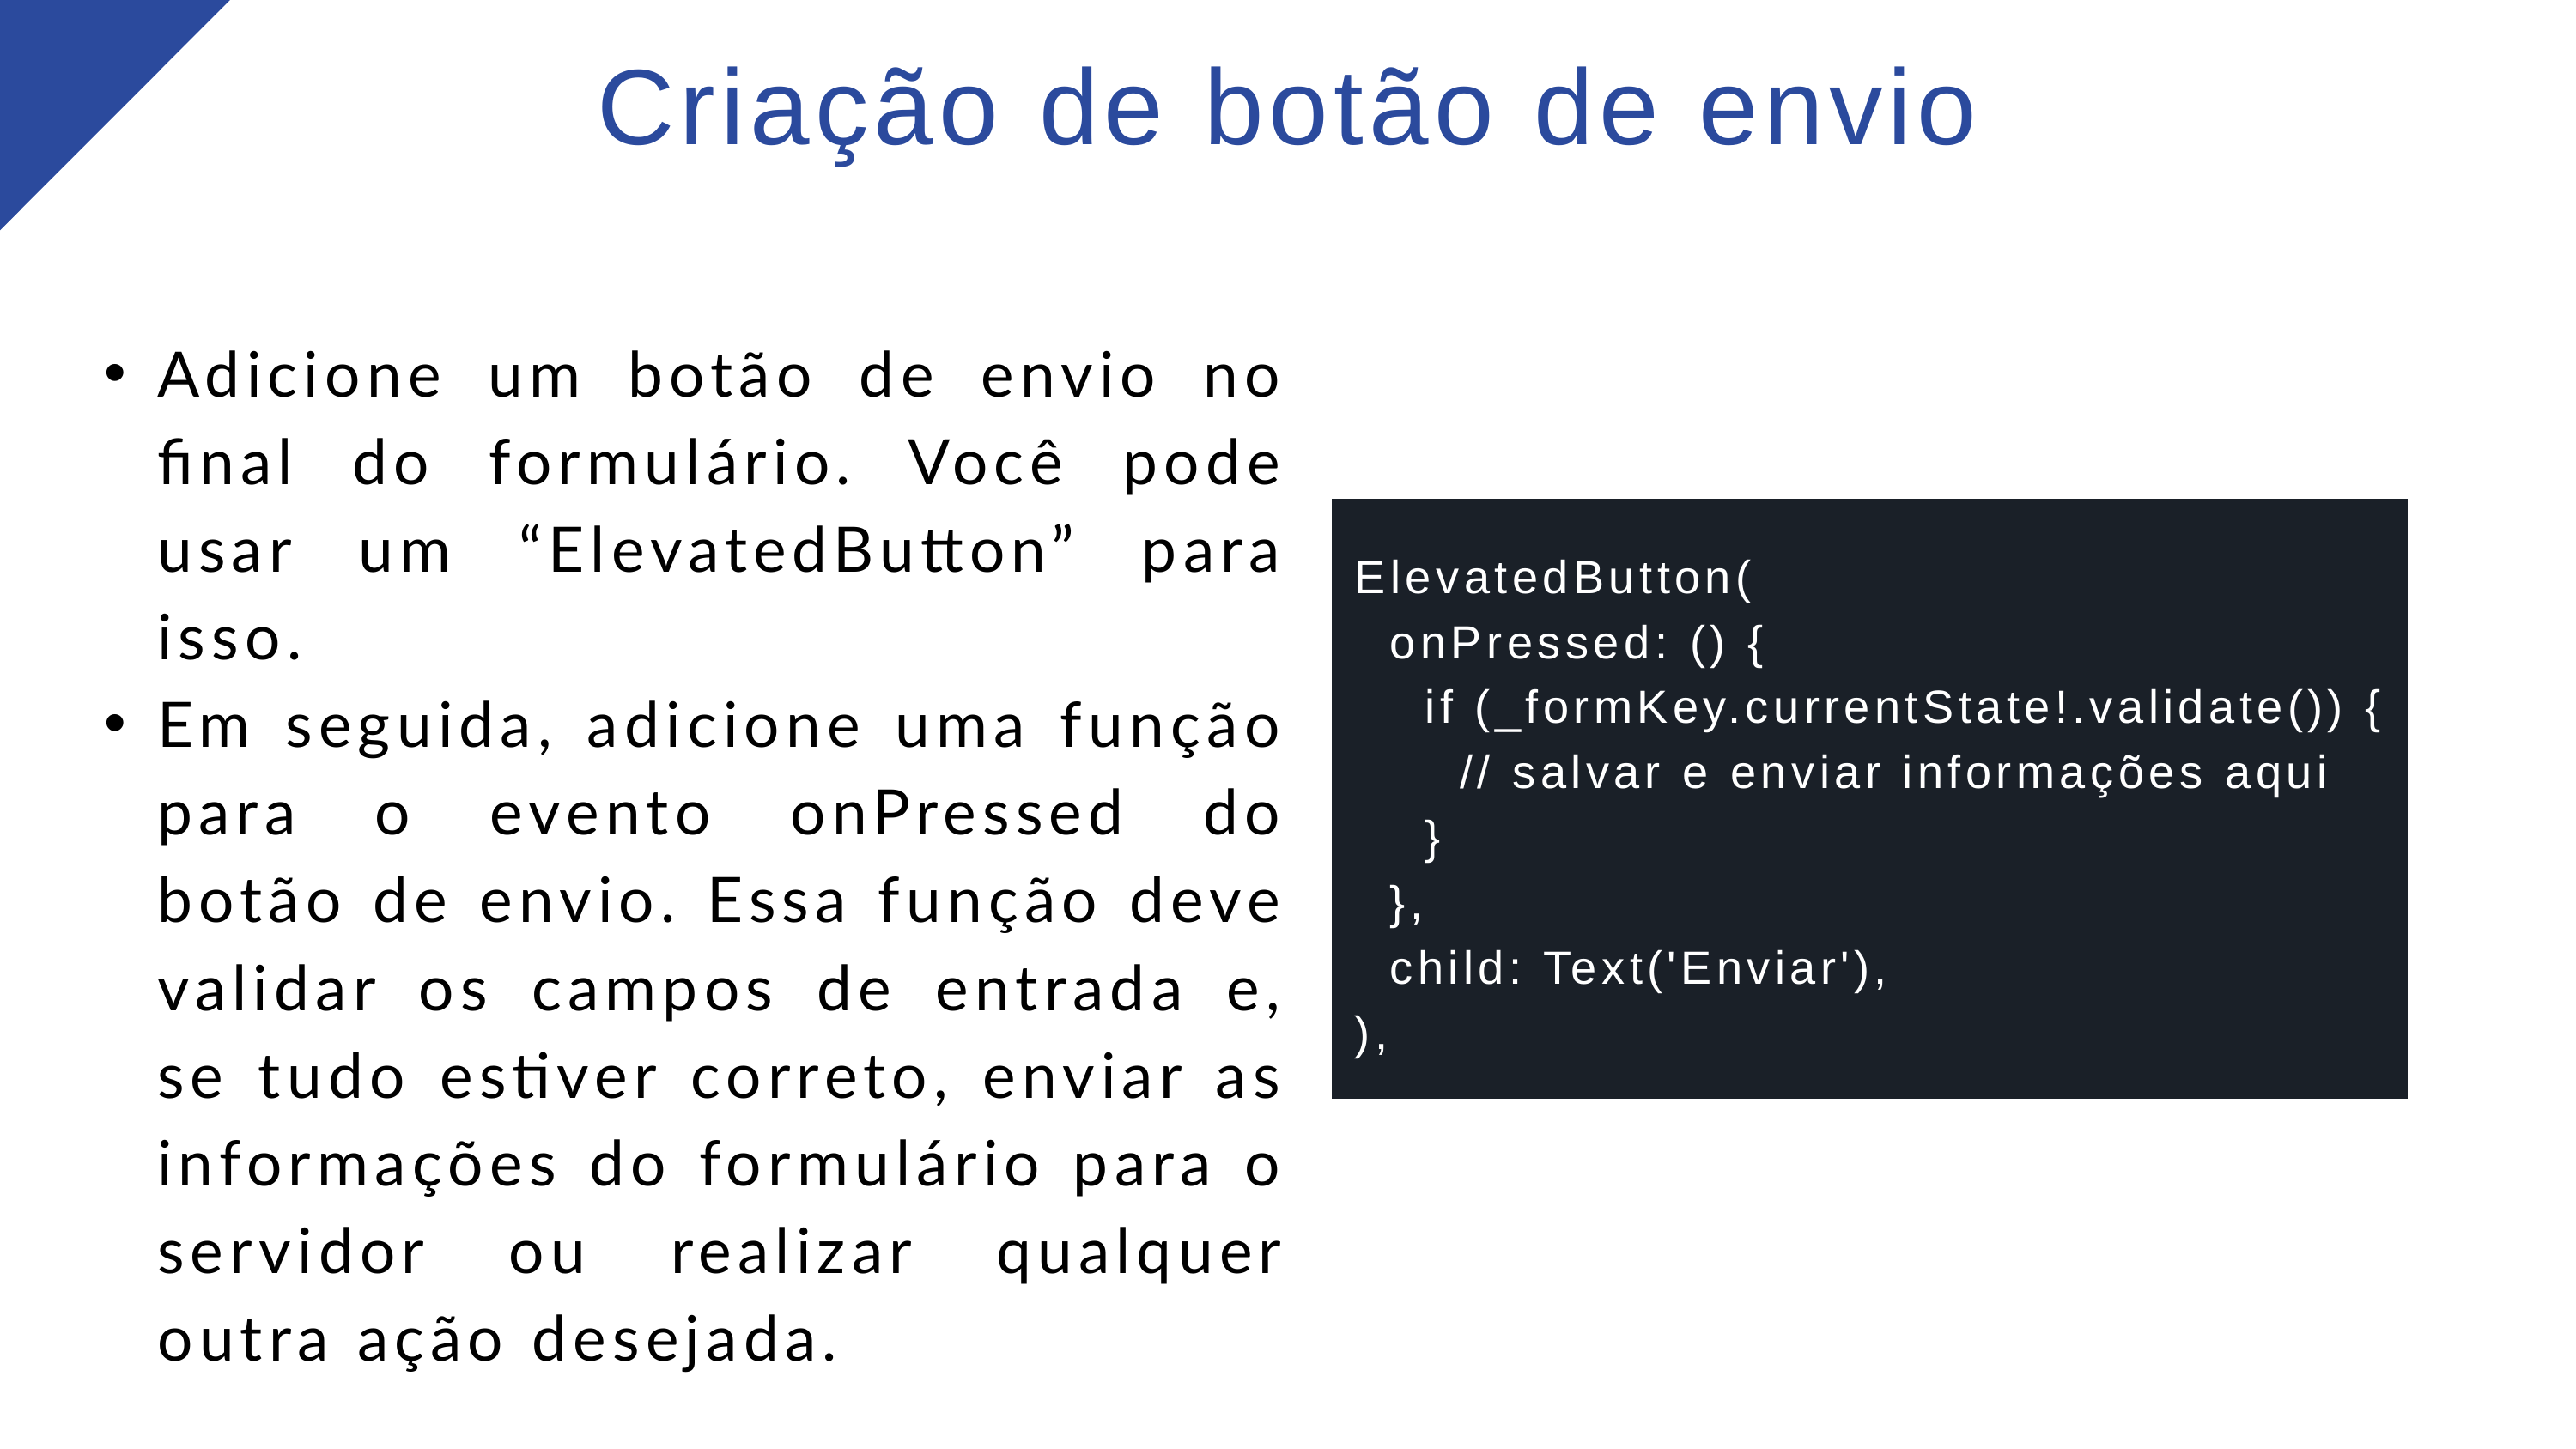

Criação de botão de envio
Adicione um botão de envio no final do formulário. Você pode usar um “ElevatedButton” para isso.
Em seguida, adicione uma função para o evento onPressed do botão de envio. Essa função deve validar os campos de entrada e, se tudo estiver correto, enviar as informações do formulário para o servidor ou realizar qualquer outra ação desejada.

ElevatedButton(
  onPressed: () {
    if (_formKey.currentState!.validate()) {
      // salvar e enviar informações aqui
    }
  },
  child: Text('Enviar'),
),